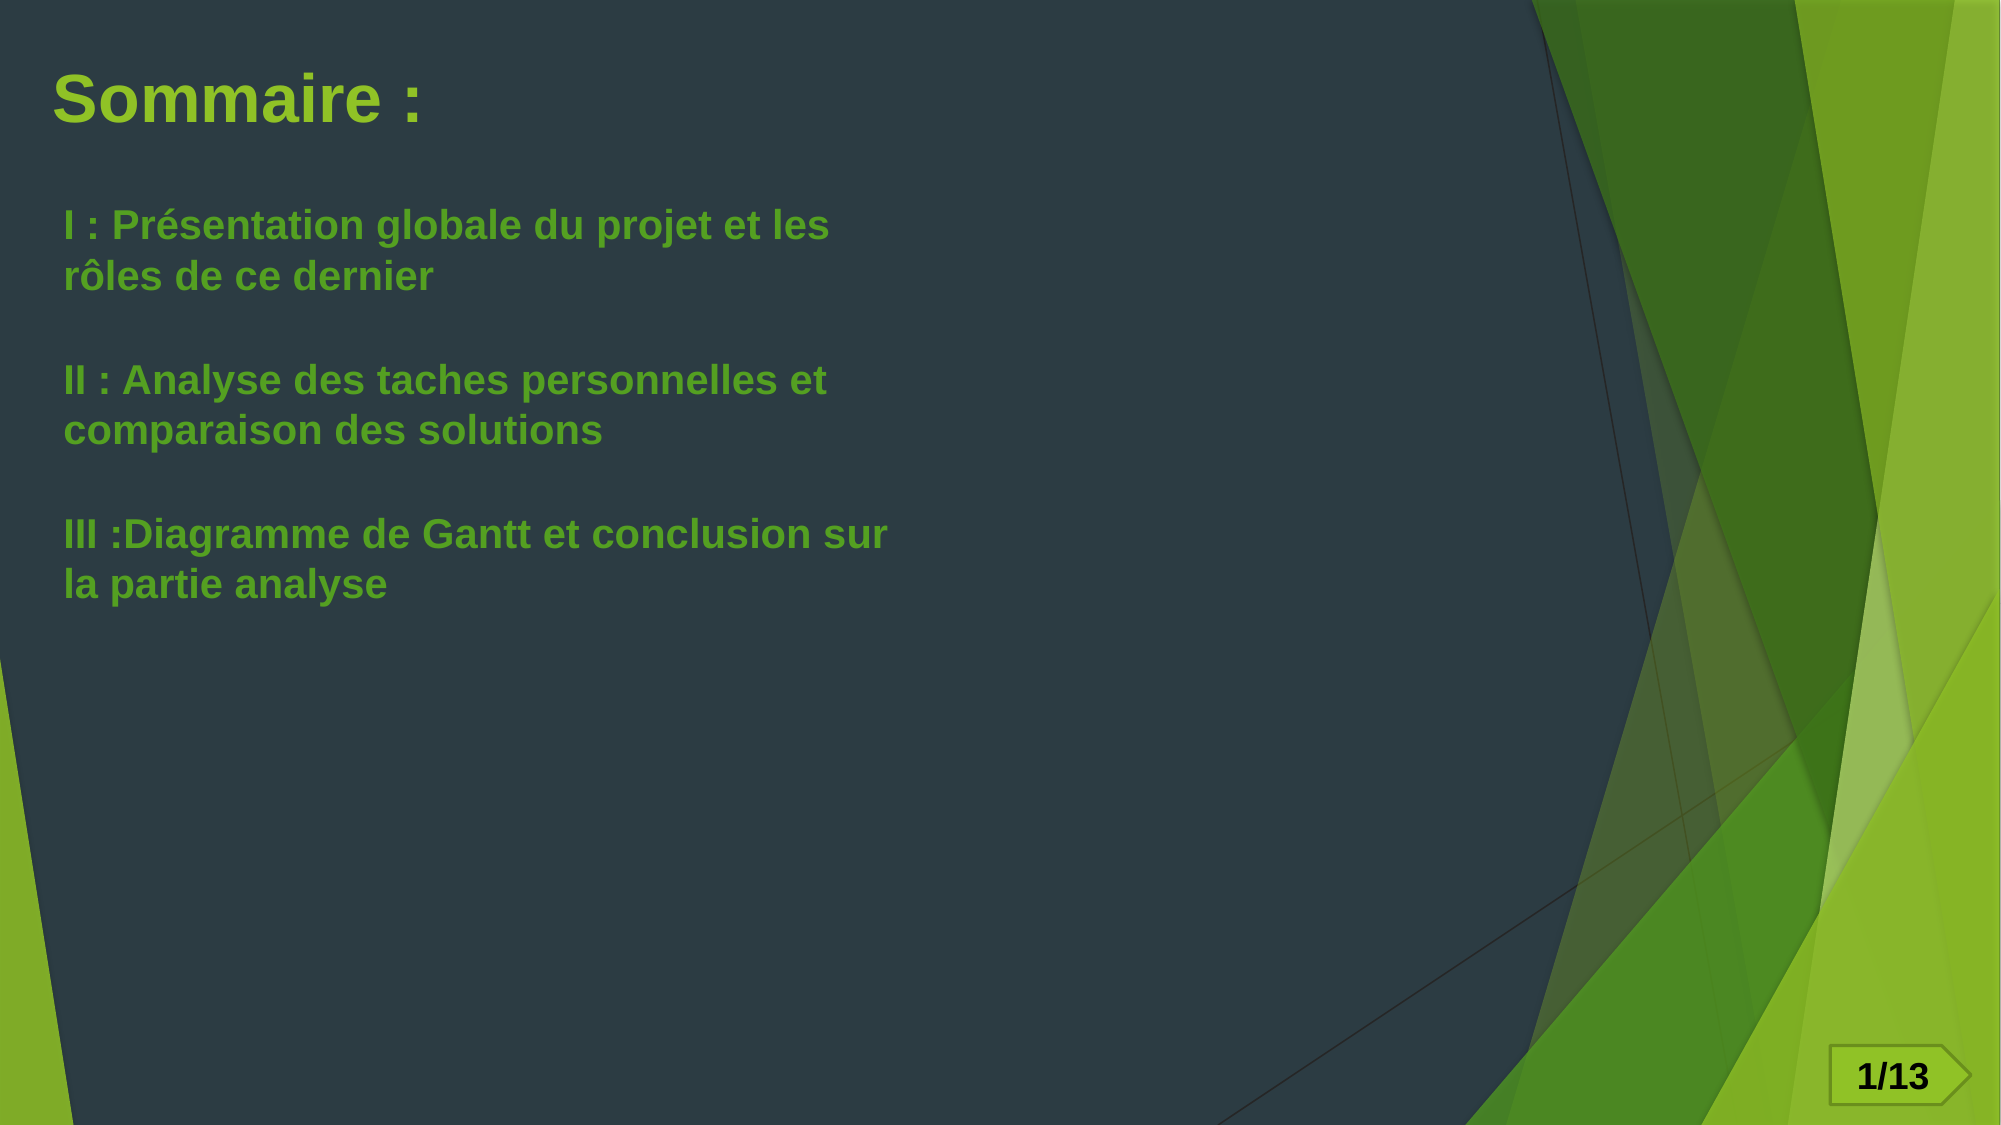

# Sommaire :
I : Présentation globale du projet et les rôles de ce dernier
II : Analyse des taches personnelles et comparaison des solutions
III :Diagramme de Gantt et conclusion sur la partie analyse
1/13